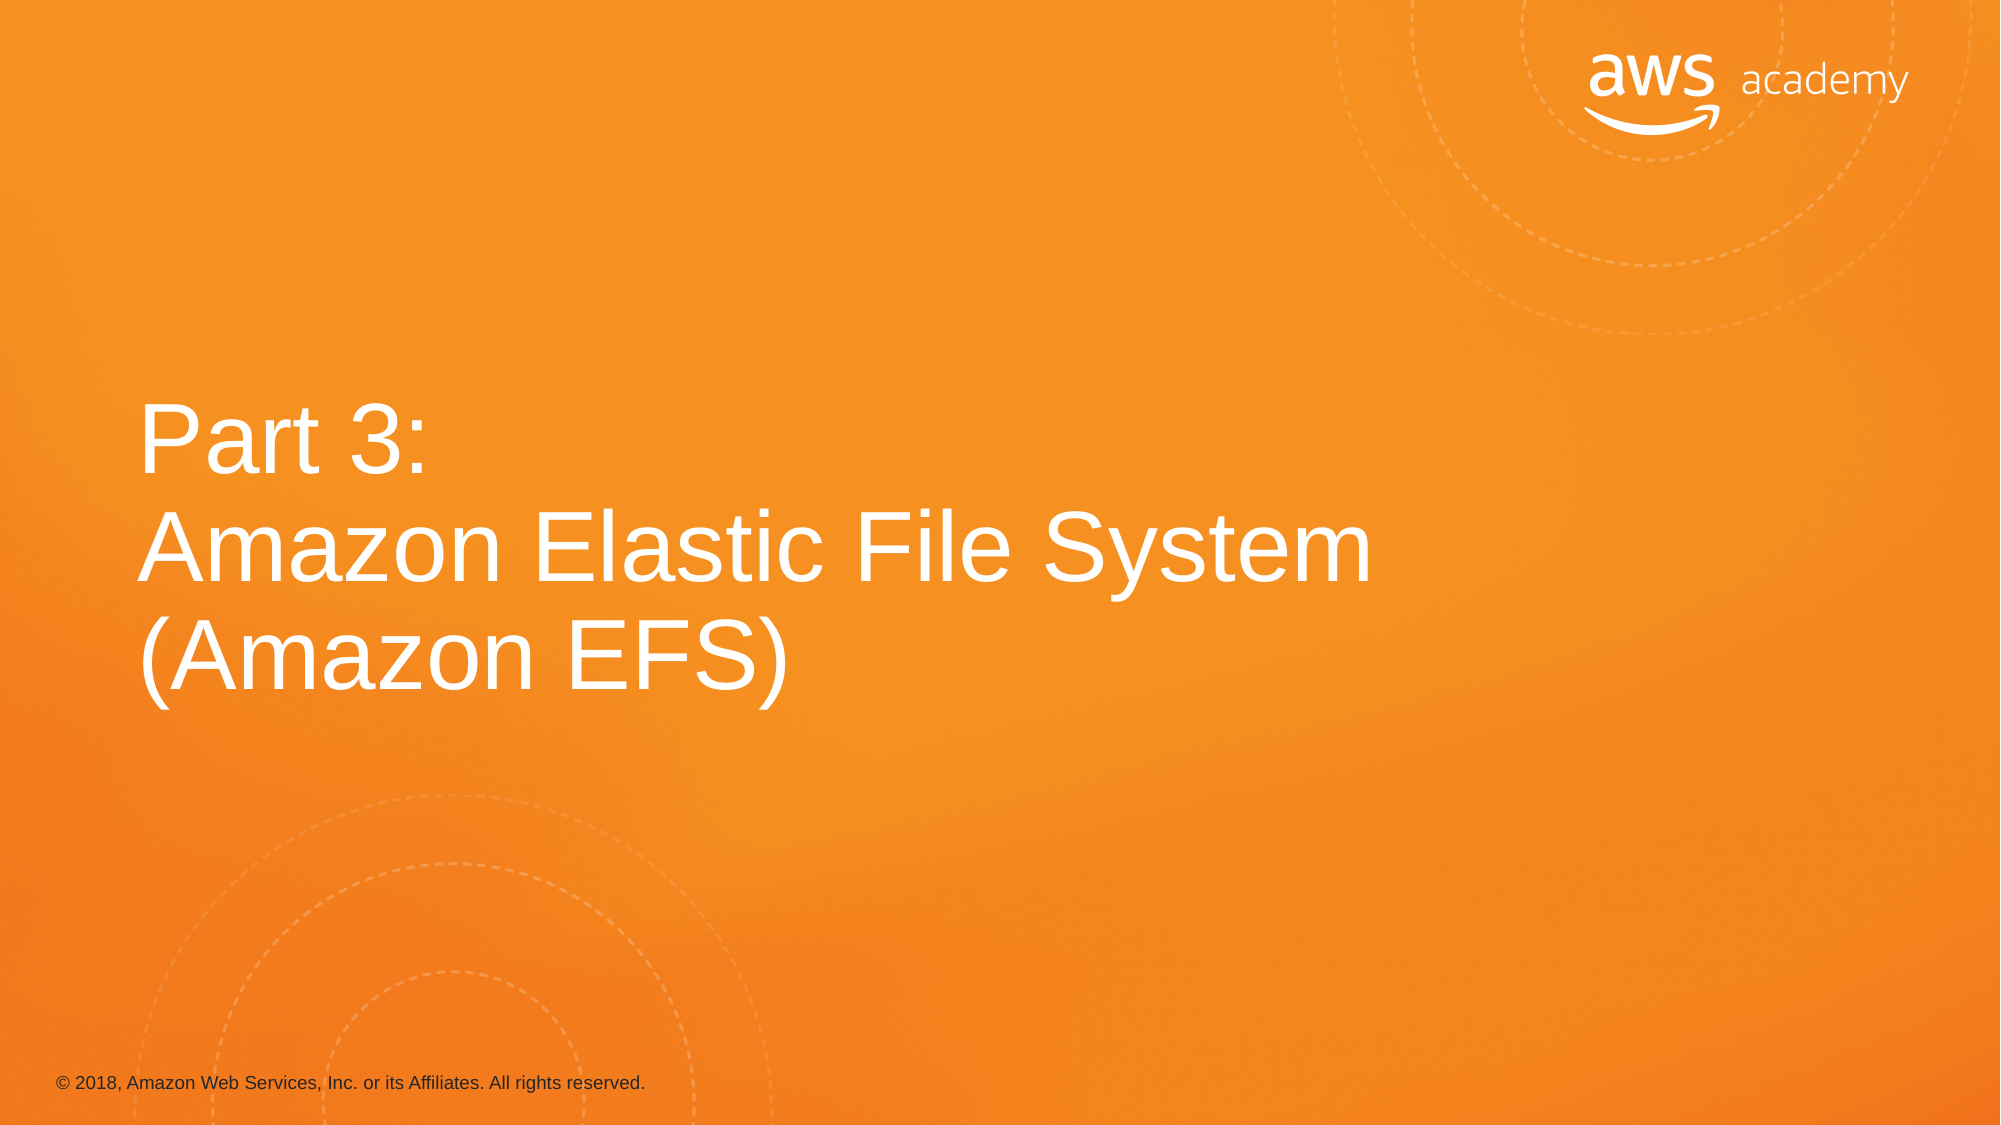

# Part 3: Amazon Elastic File System (Amazon EFS)